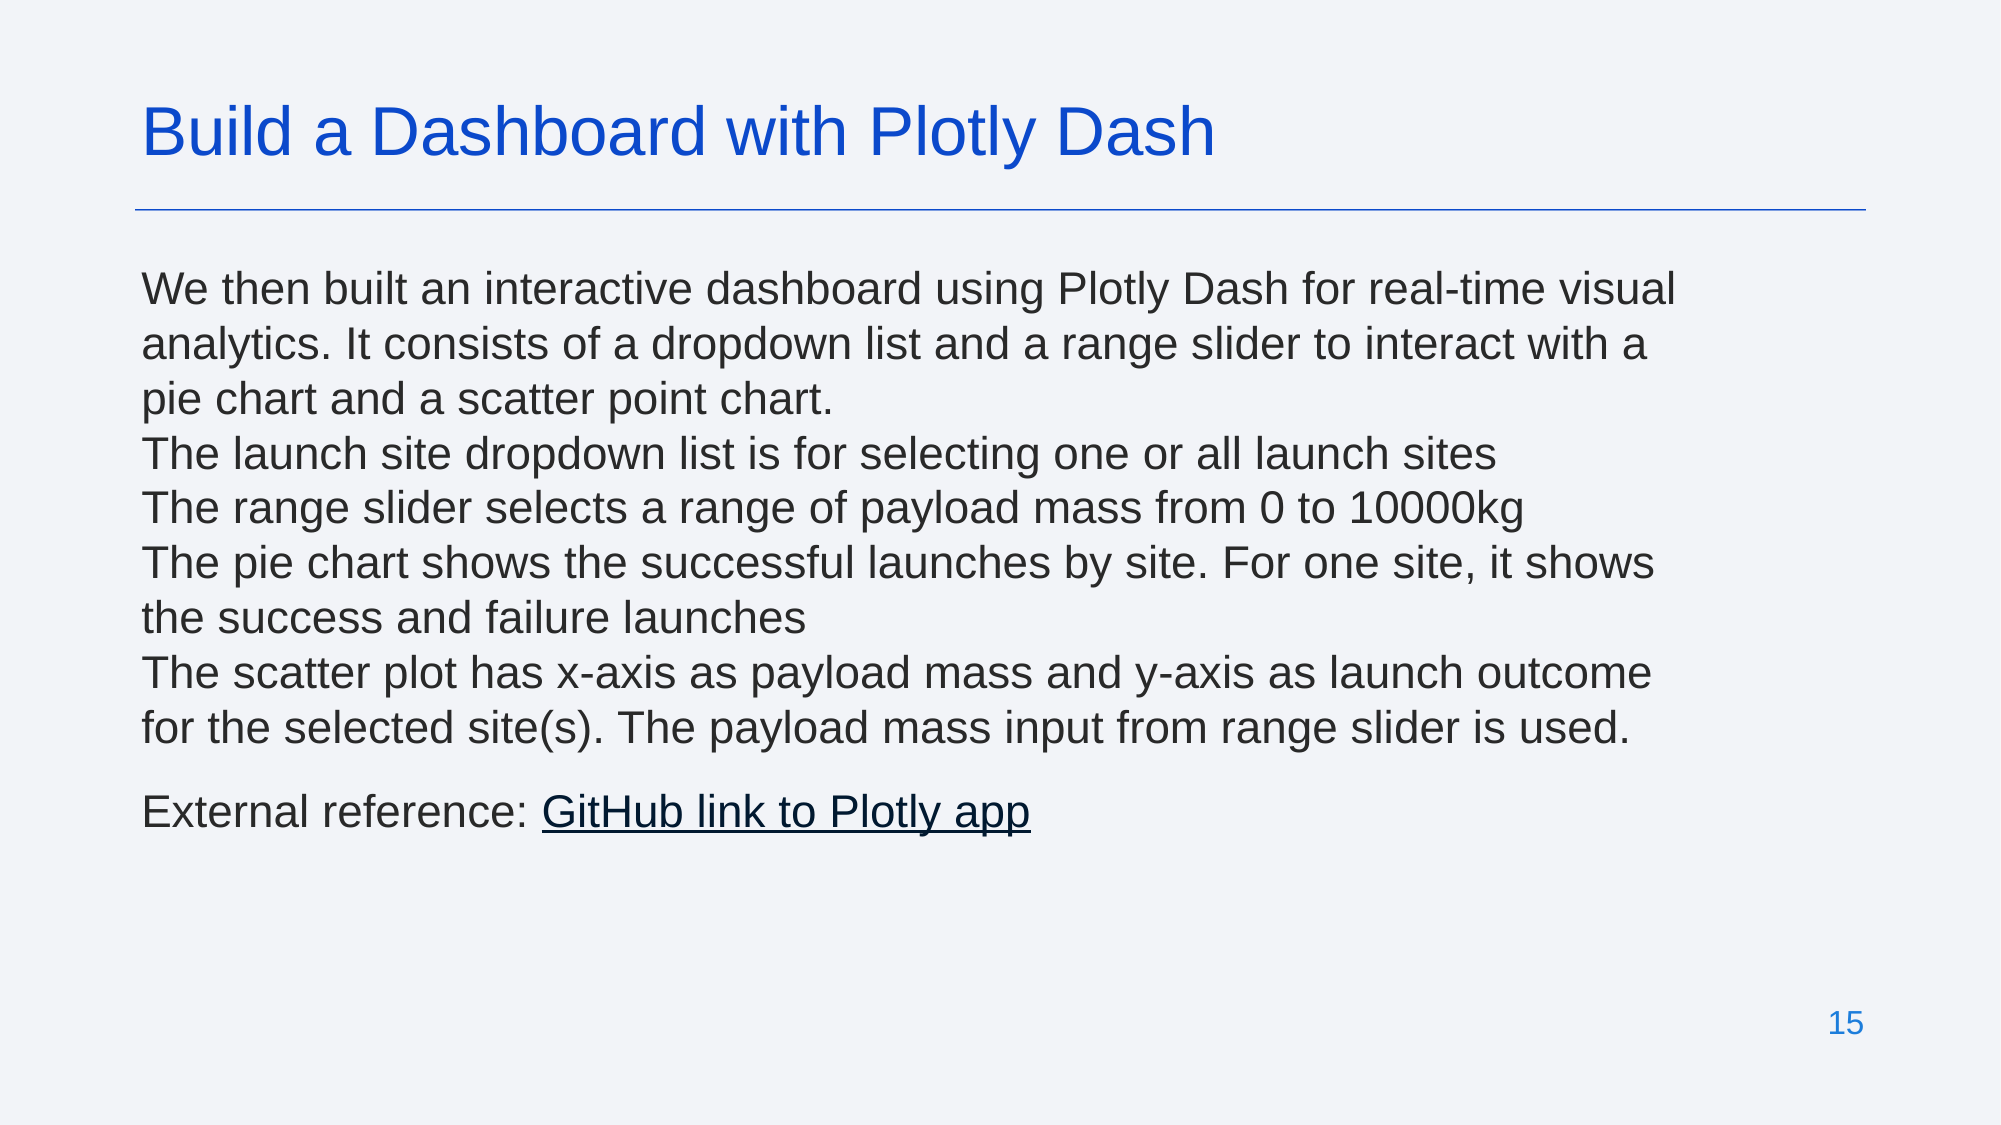

Build a Dashboard with Plotly Dash
We then built an interactive dashboard using Plotly Dash for real-time visual analytics. It consists of a dropdown list and a range slider to interact with a pie chart and a scatter point chart.
The launch site dropdown list is for selecting one or all launch sites
The range slider selects a range of payload mass from 0 to 10000kg
The pie chart shows the successful launches by site. For one site, it shows the success and failure launches
The scatter plot has x-axis as payload mass and y-axis as launch outcome for the selected site(s). The payload mass input from range slider is used.
External reference: GitHub link to Plotly app

15